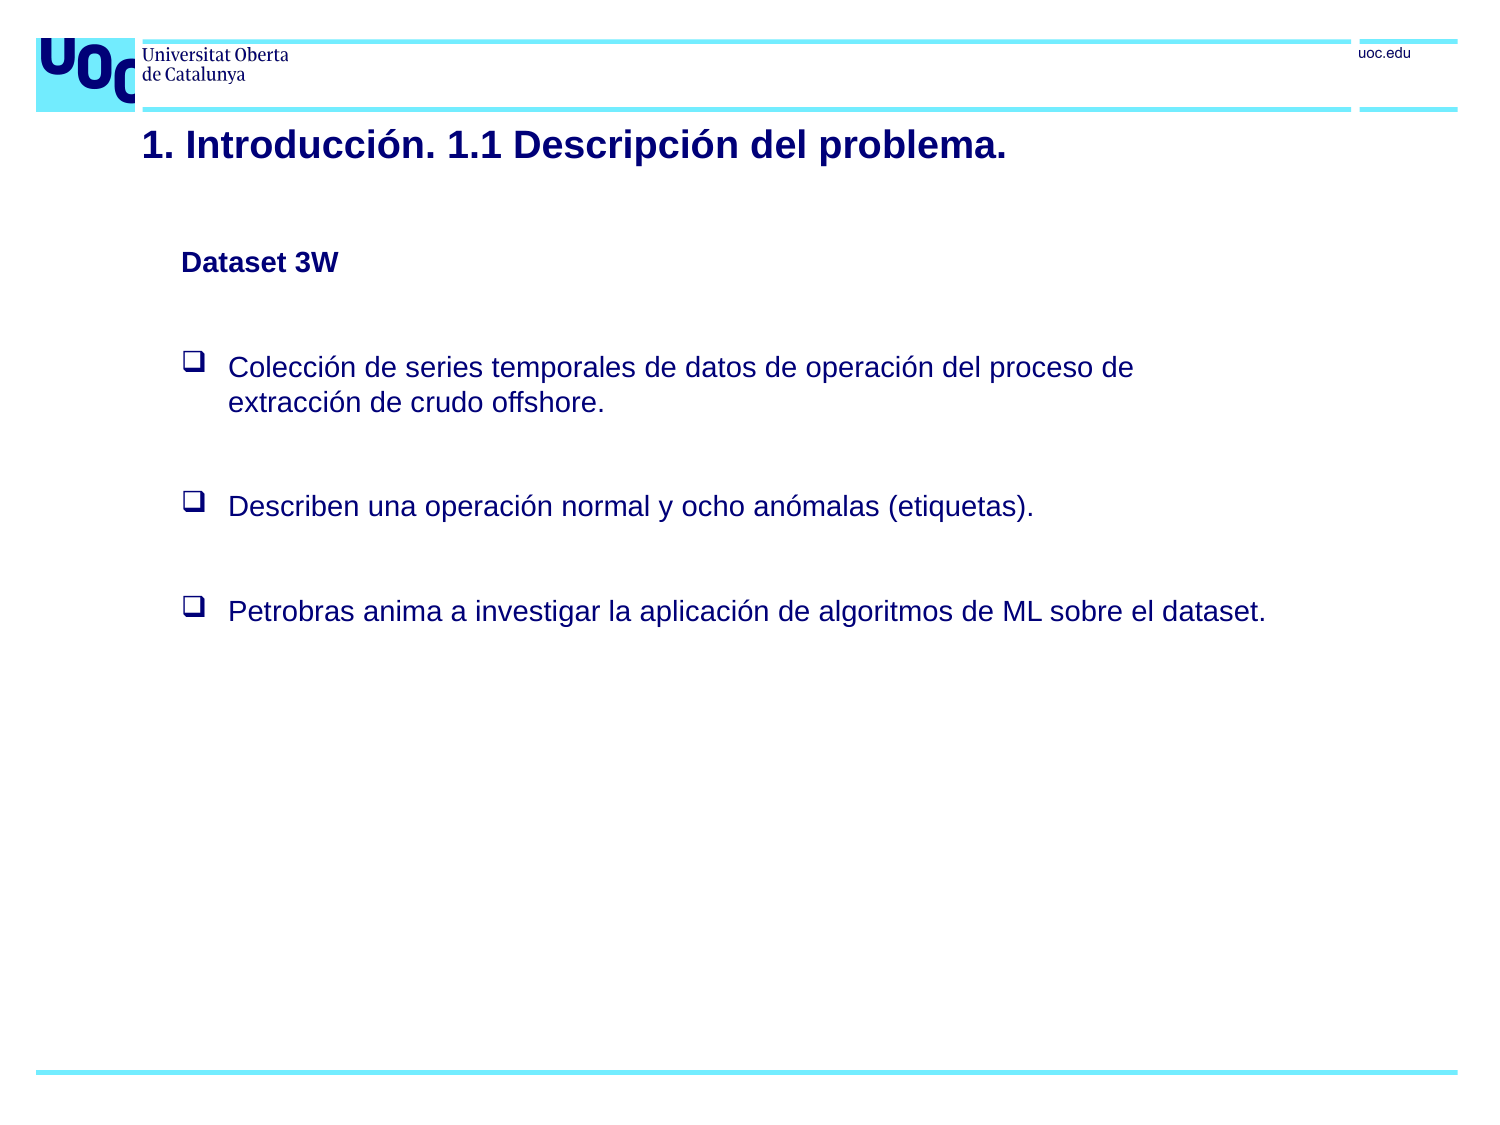

# 1. Introducción. 1.1 Descripción del problema.

Dataset 3W

Colección de series temporales de datos de operación del proceso de extracción de crudo offshore.

Describen una operación normal y ocho anómalas (etiquetas).

Petrobras anima a investigar la aplicación de algoritmos de ML sobre el dataset.